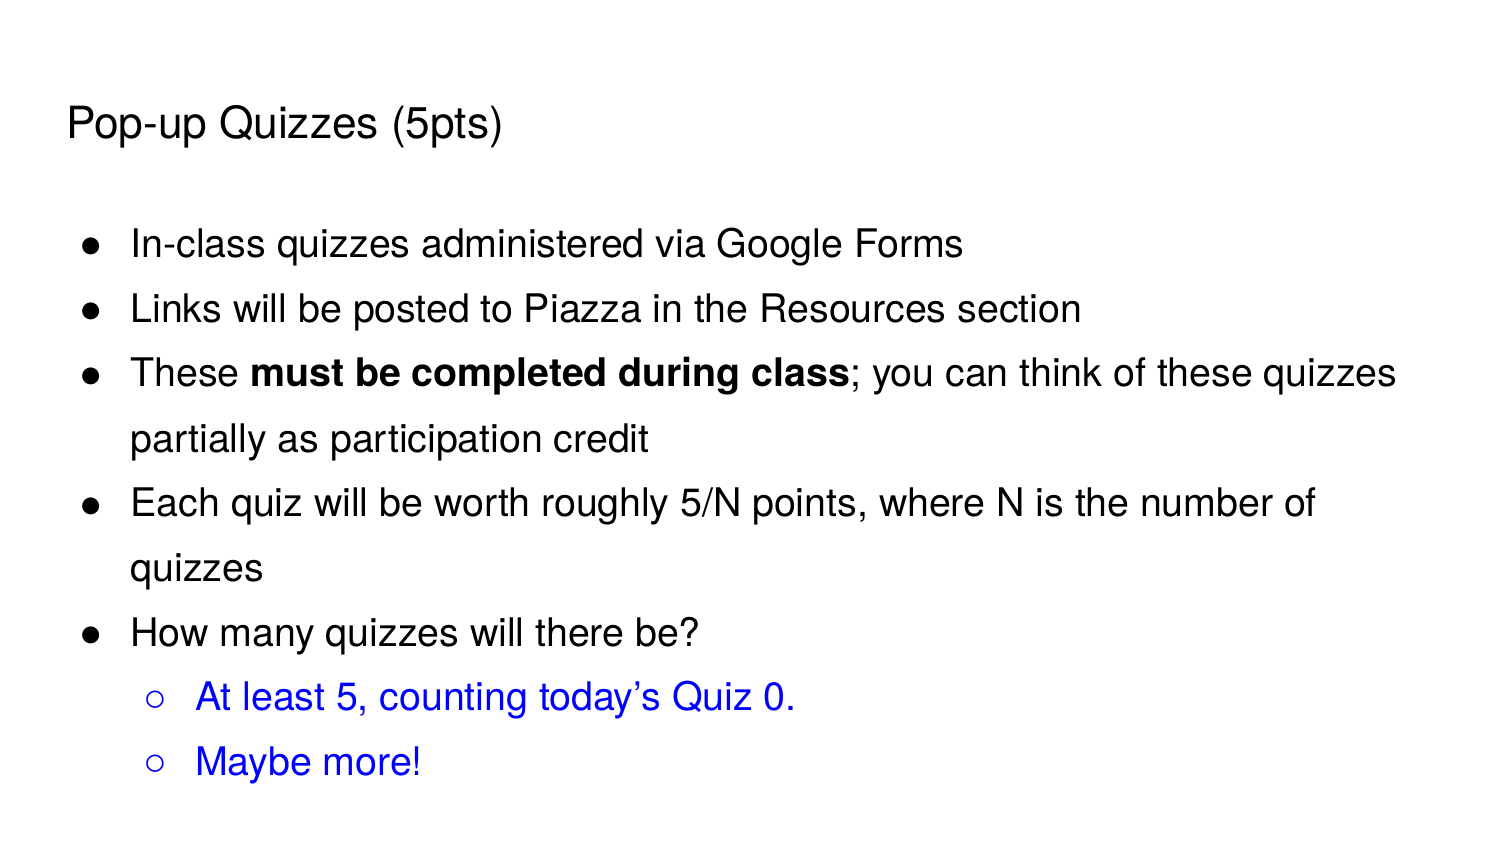

# Pop-up Quizzes (5pts)
In-class quizzes administered via Google Forms
Links will be posted to Piazza in the Resources section
These must be completed during class; you can think of these quizzes partially as participation credit
Each quiz will be worth roughly 5/N points, where N is the number of quizzes
How many quizzes will there be?
At least 5, counting today’s Quiz 0.
Maybe more!